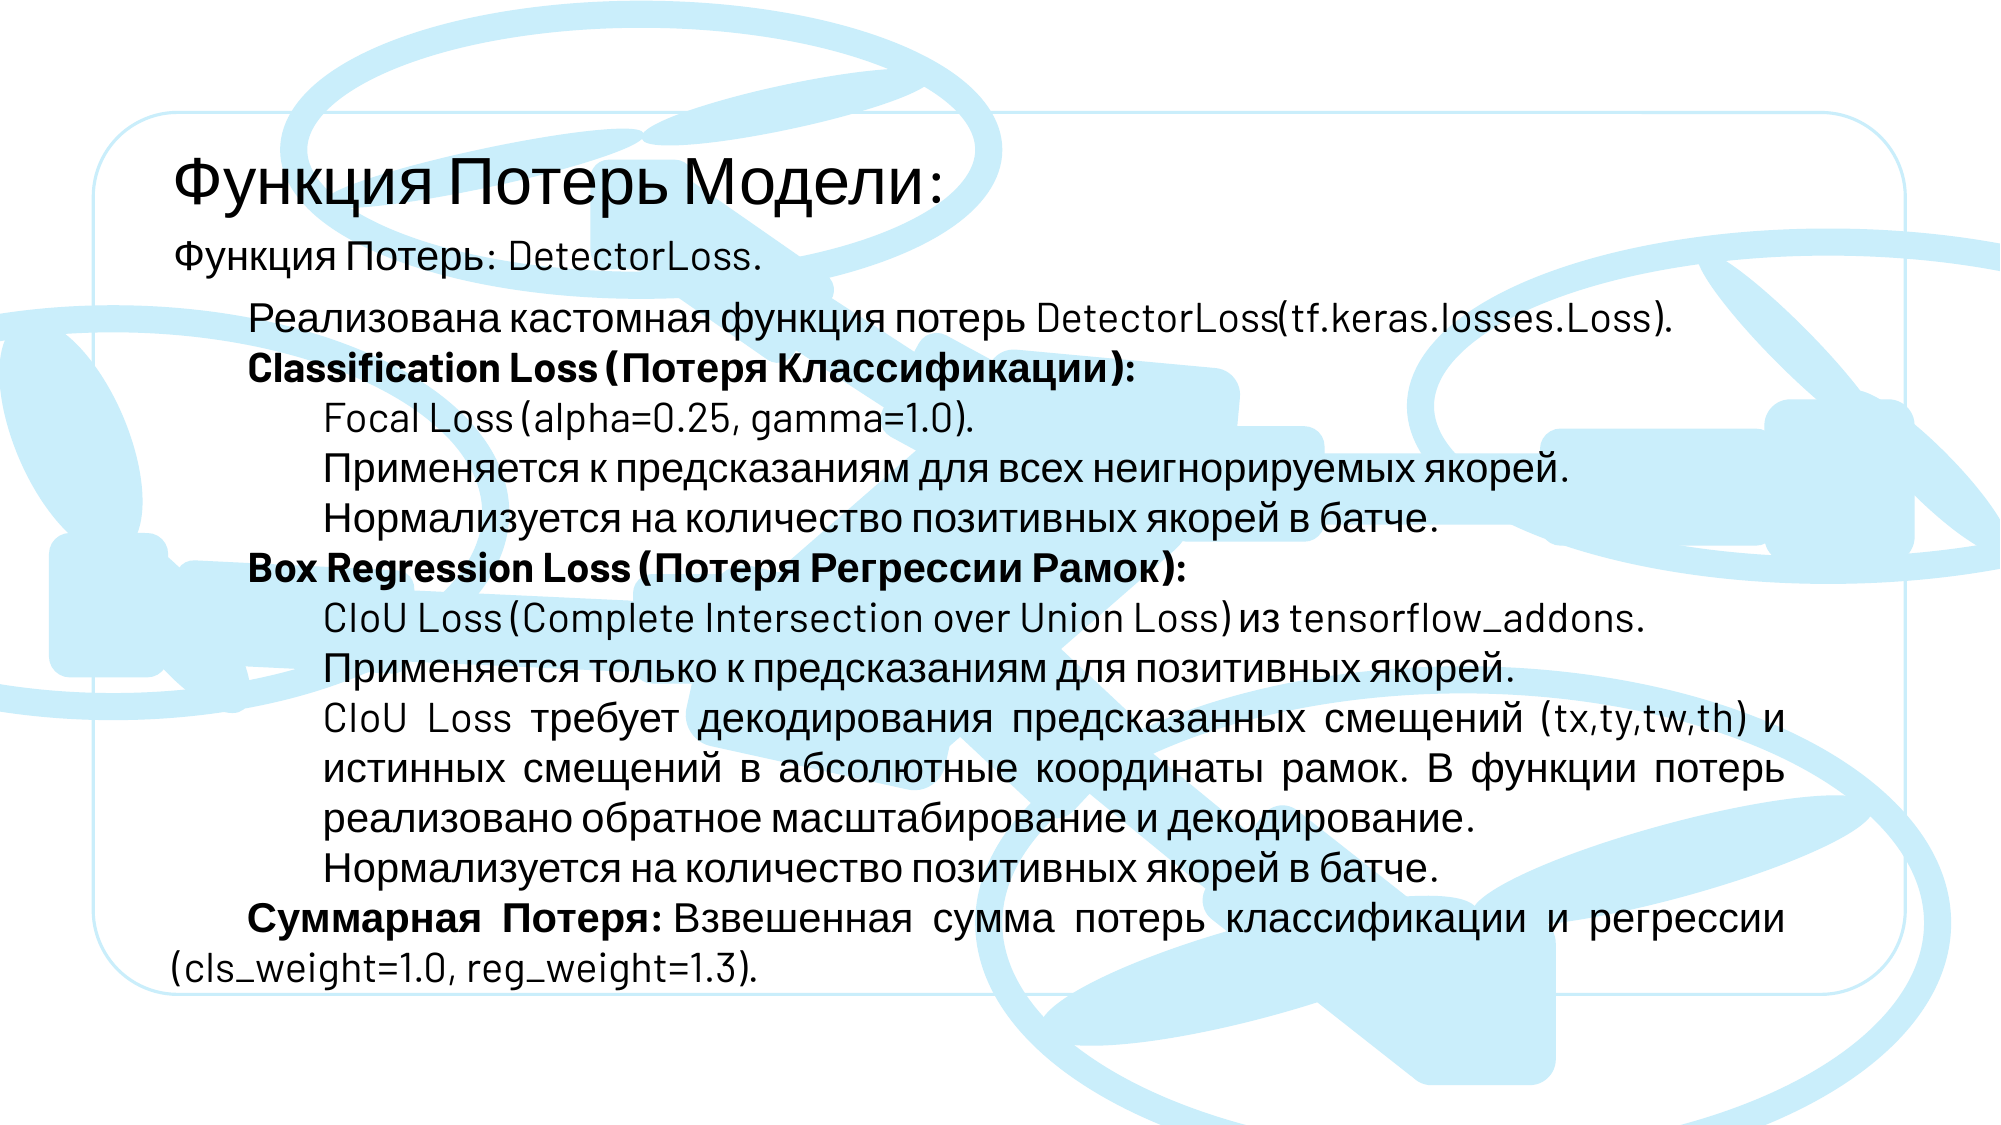

Функция Потерь Модели:
Функция Потерь: DetectorLoss.
Реализована кастомная функция потерь DetectorLoss(tf.keras.losses.Loss).
Classification Loss (Потеря Классификации):
Focal Loss (alpha=0.25, gamma=1.0).
Применяется к предсказаниям для всех неигнорируемых якорей.
Нормализуется на количество позитивных якорей в батче.
Box Regression Loss (Потеря Регрессии Рамок):
CIoU Loss (Complete Intersection over Union Loss) из tensorflow_addons.
Применяется только к предсказаниям для позитивных якорей.
CIoU Loss требует декодирования предсказанных смещений (tx,ty,tw,th) и истинных смещений в абсолютные координаты рамок. В функции потерь реализовано обратное масштабирование и декодирование.
Нормализуется на количество позитивных якорей в батче.
Суммарная Потеря: Взвешенная сумма потерь классификации и регрессии (cls_weight=1.0, reg_weight=1.3).